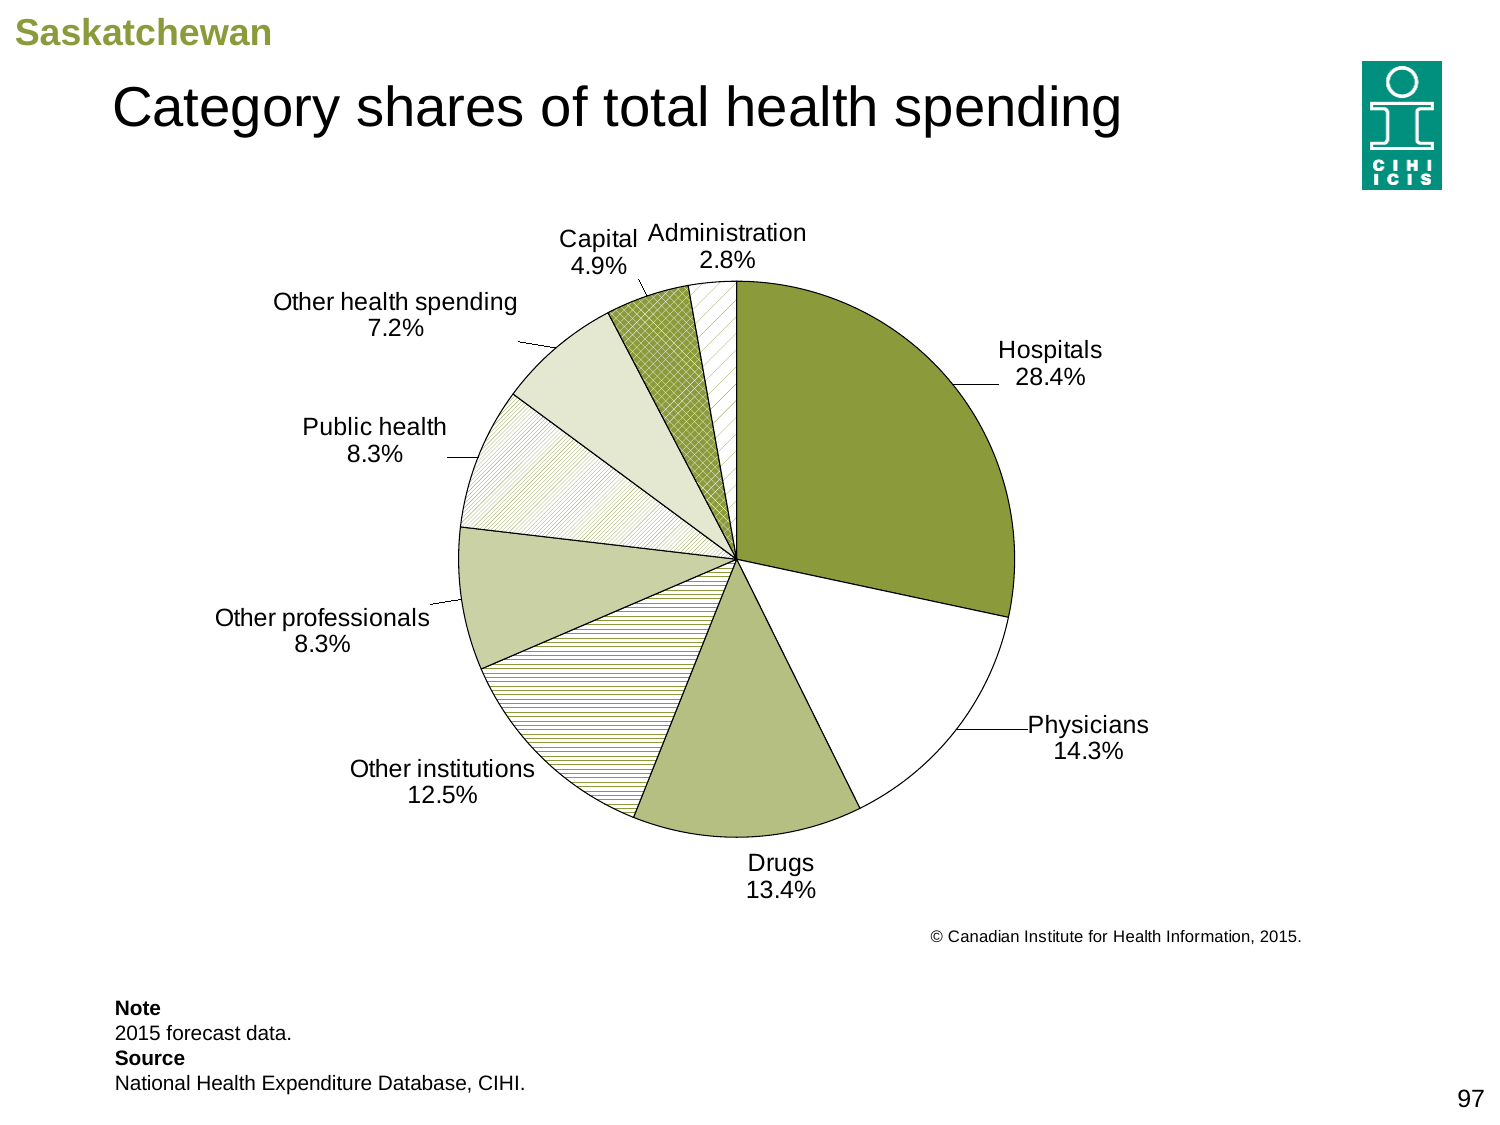

Saskatchewan
# Category shares of total health spending

### Chart

| Category | Share |  |
|---|---|---|
| Hospitals | 0.28355868320159183 | None |
| Physicians | 0.14329341143190777 | None |
| Drugs | 0.13362511030319035 | None |
| Other Institutions | 0.12489364706714108 | None |
| Other Professionals | 0.08317116564043621 | None |
| Public Health | 0.0827586802642942 | None |
| Other Health Spending | 0.07218166169227289 | None |
| Capital | 0.04865116893784368 | None |
| Administration | 0.02786647146132179 | None |
Note
2015 forecast data.
Source
National Health Expenditure Database, CIHI.
97